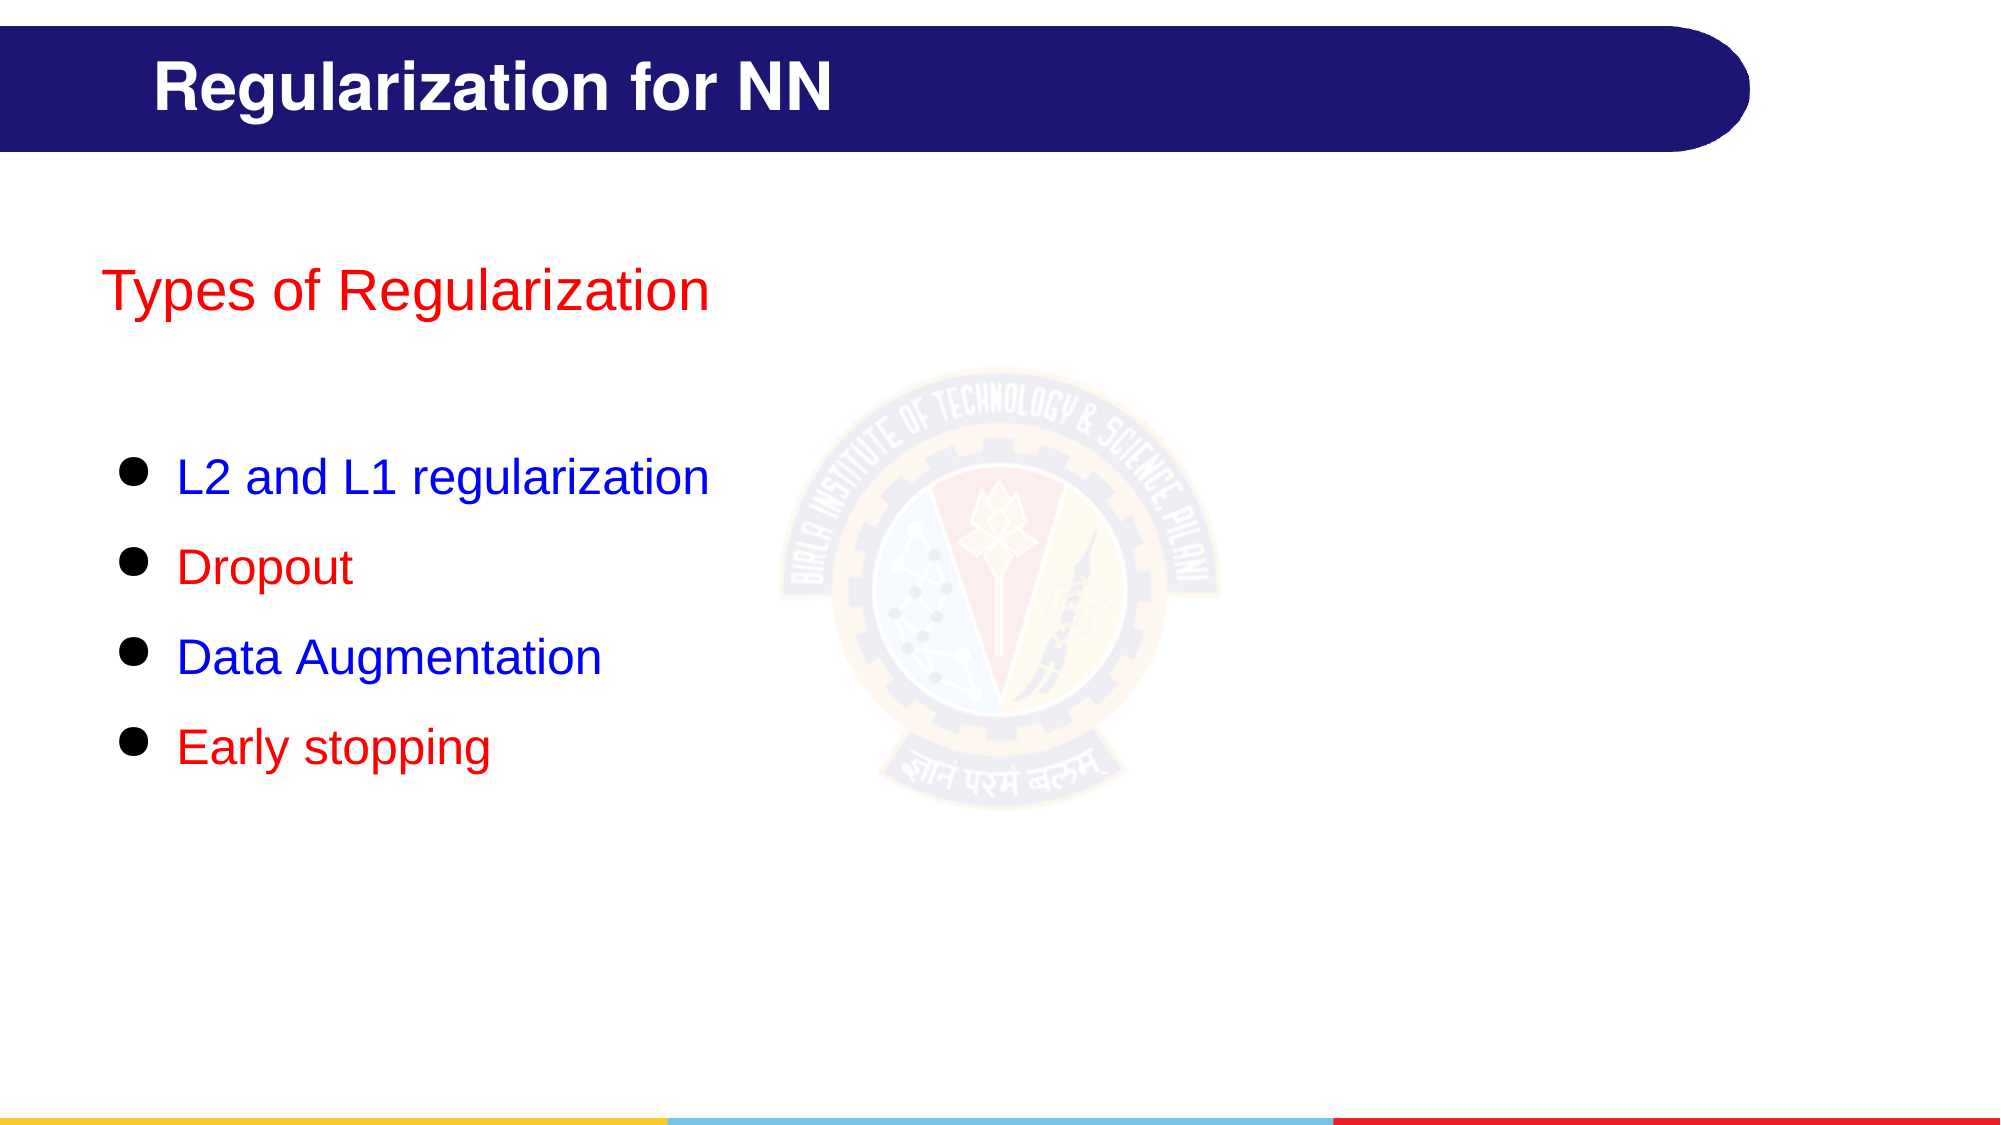

# Regularization for NN
Types of Regularization
L2 and L1 regularization
Dropout
Data Augmentation
Early stopping